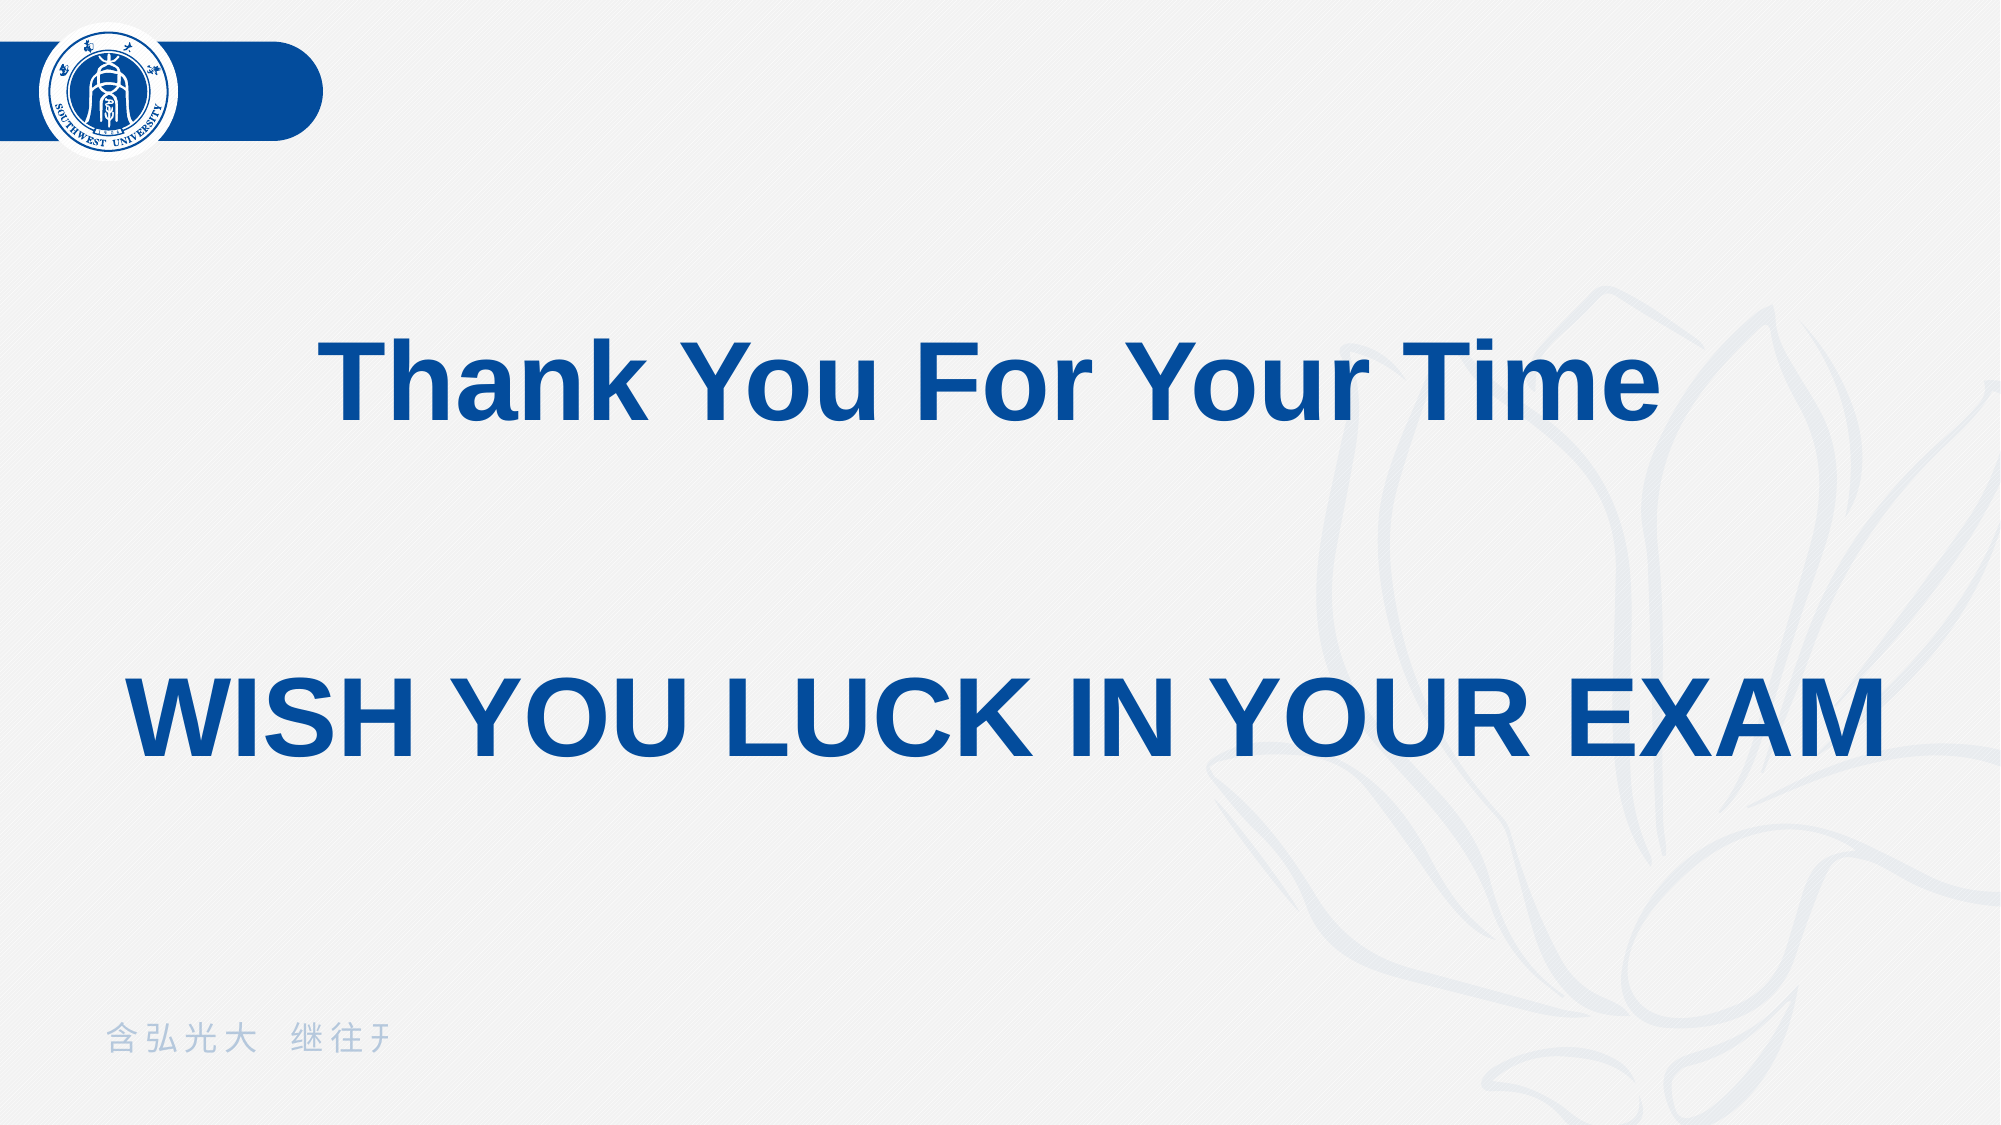

Thank You For Your Time
WISH YOU LUCK IN YOUR EXAM